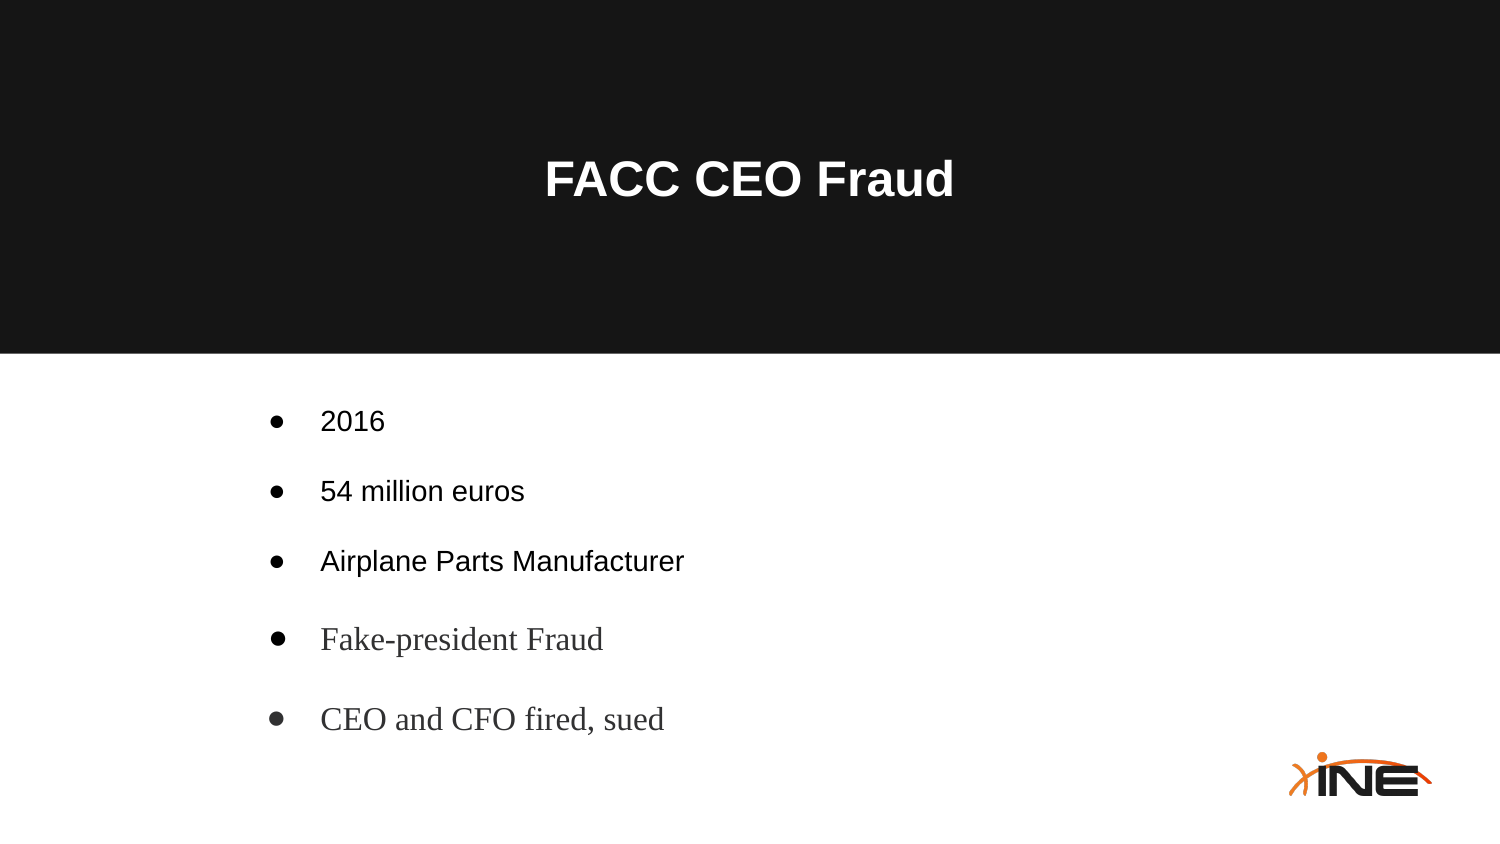

# FACC CEO Fraud
2016

54 million euros

Airplane Parts Manufacturer

Fake-president Fraud

CEO and CFO fired, sued